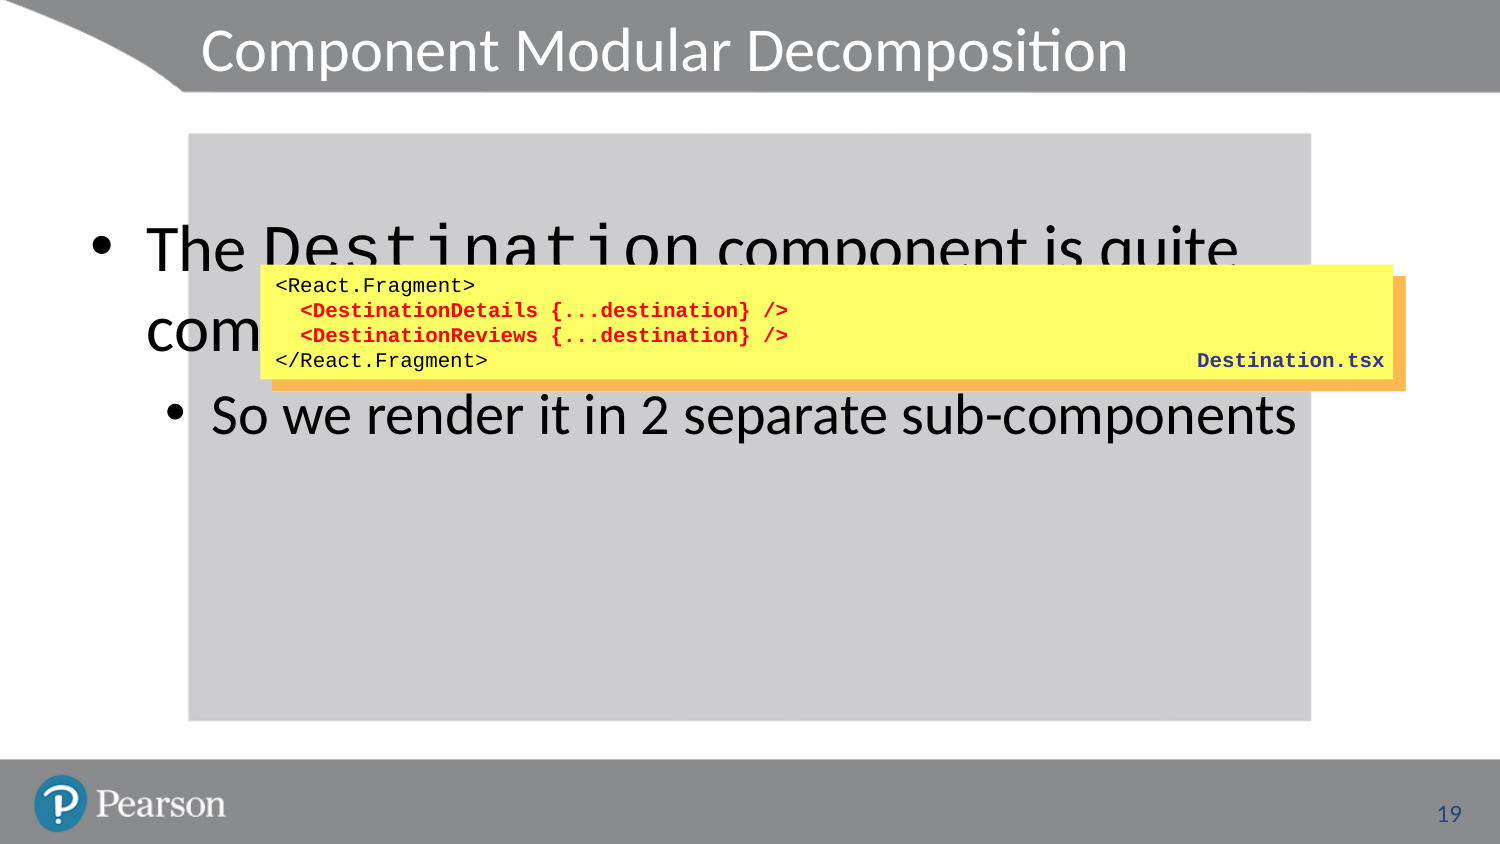

# Component Modular Decomposition
The Destination component is quite complex
So we render it in 2 separate sub-components

<React.Fragment>
  <DestinationDetails {...destination} />
  <DestinationReviews {...destination} />
</React.Fragment>
Destination.tsx
19